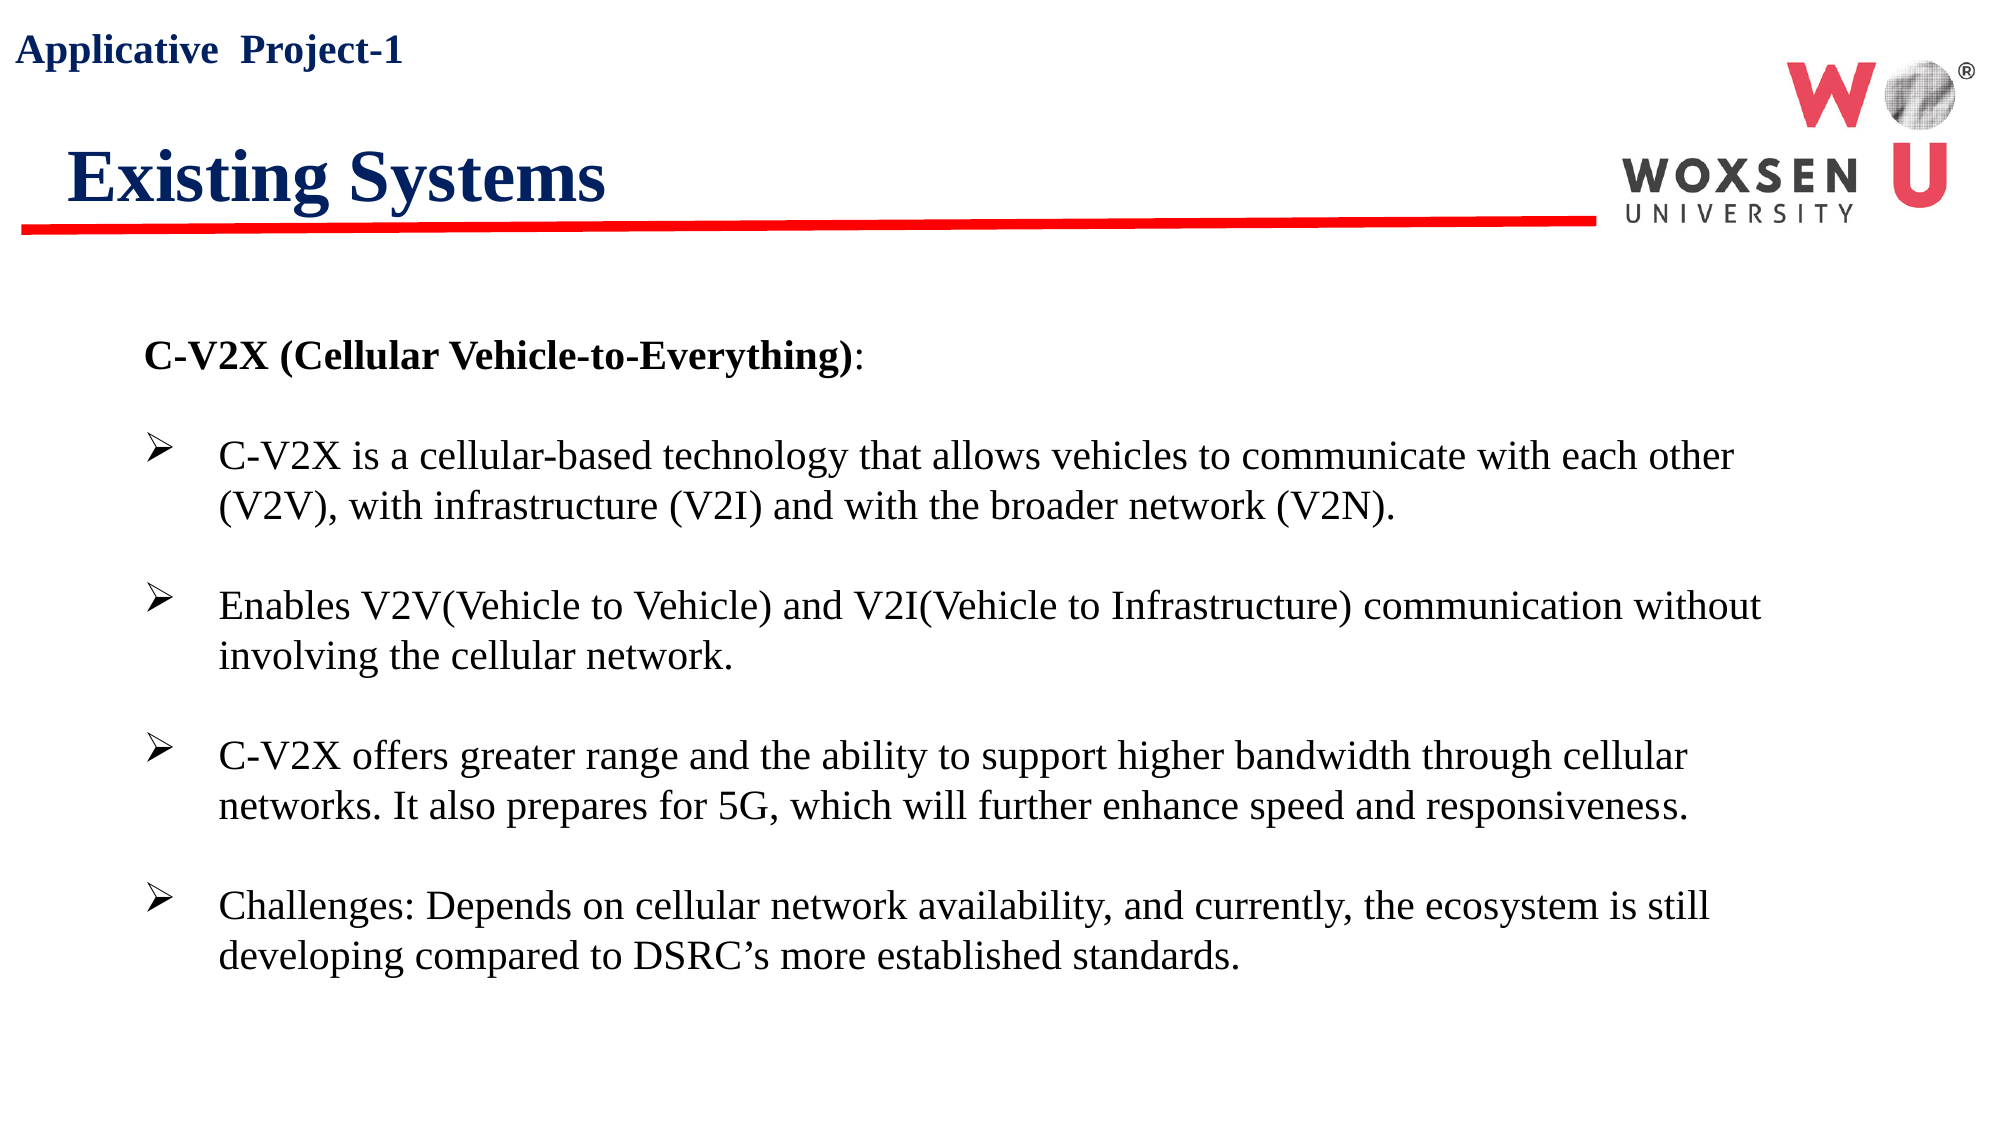

Applicative  Project-1
Existing Systems
C-V2X (Cellular Vehicle-to-Everything):

C-V2X is a cellular-based technology that allows vehicles to communicate with each other (V2V), with infrastructure (V2I) and with the broader network (V2N).

Enables V2V(Vehicle to Vehicle) and V2I(Vehicle to Infrastructure) communication without involving the cellular network.

C-V2X offers greater range and the ability to support higher bandwidth through cellular networks. It also prepares for 5G, which will further enhance speed and responsiveness.

Challenges: Depends on cellular network availability, and currently, the ecosystem is still developing compared to DSRC’s more established standards.